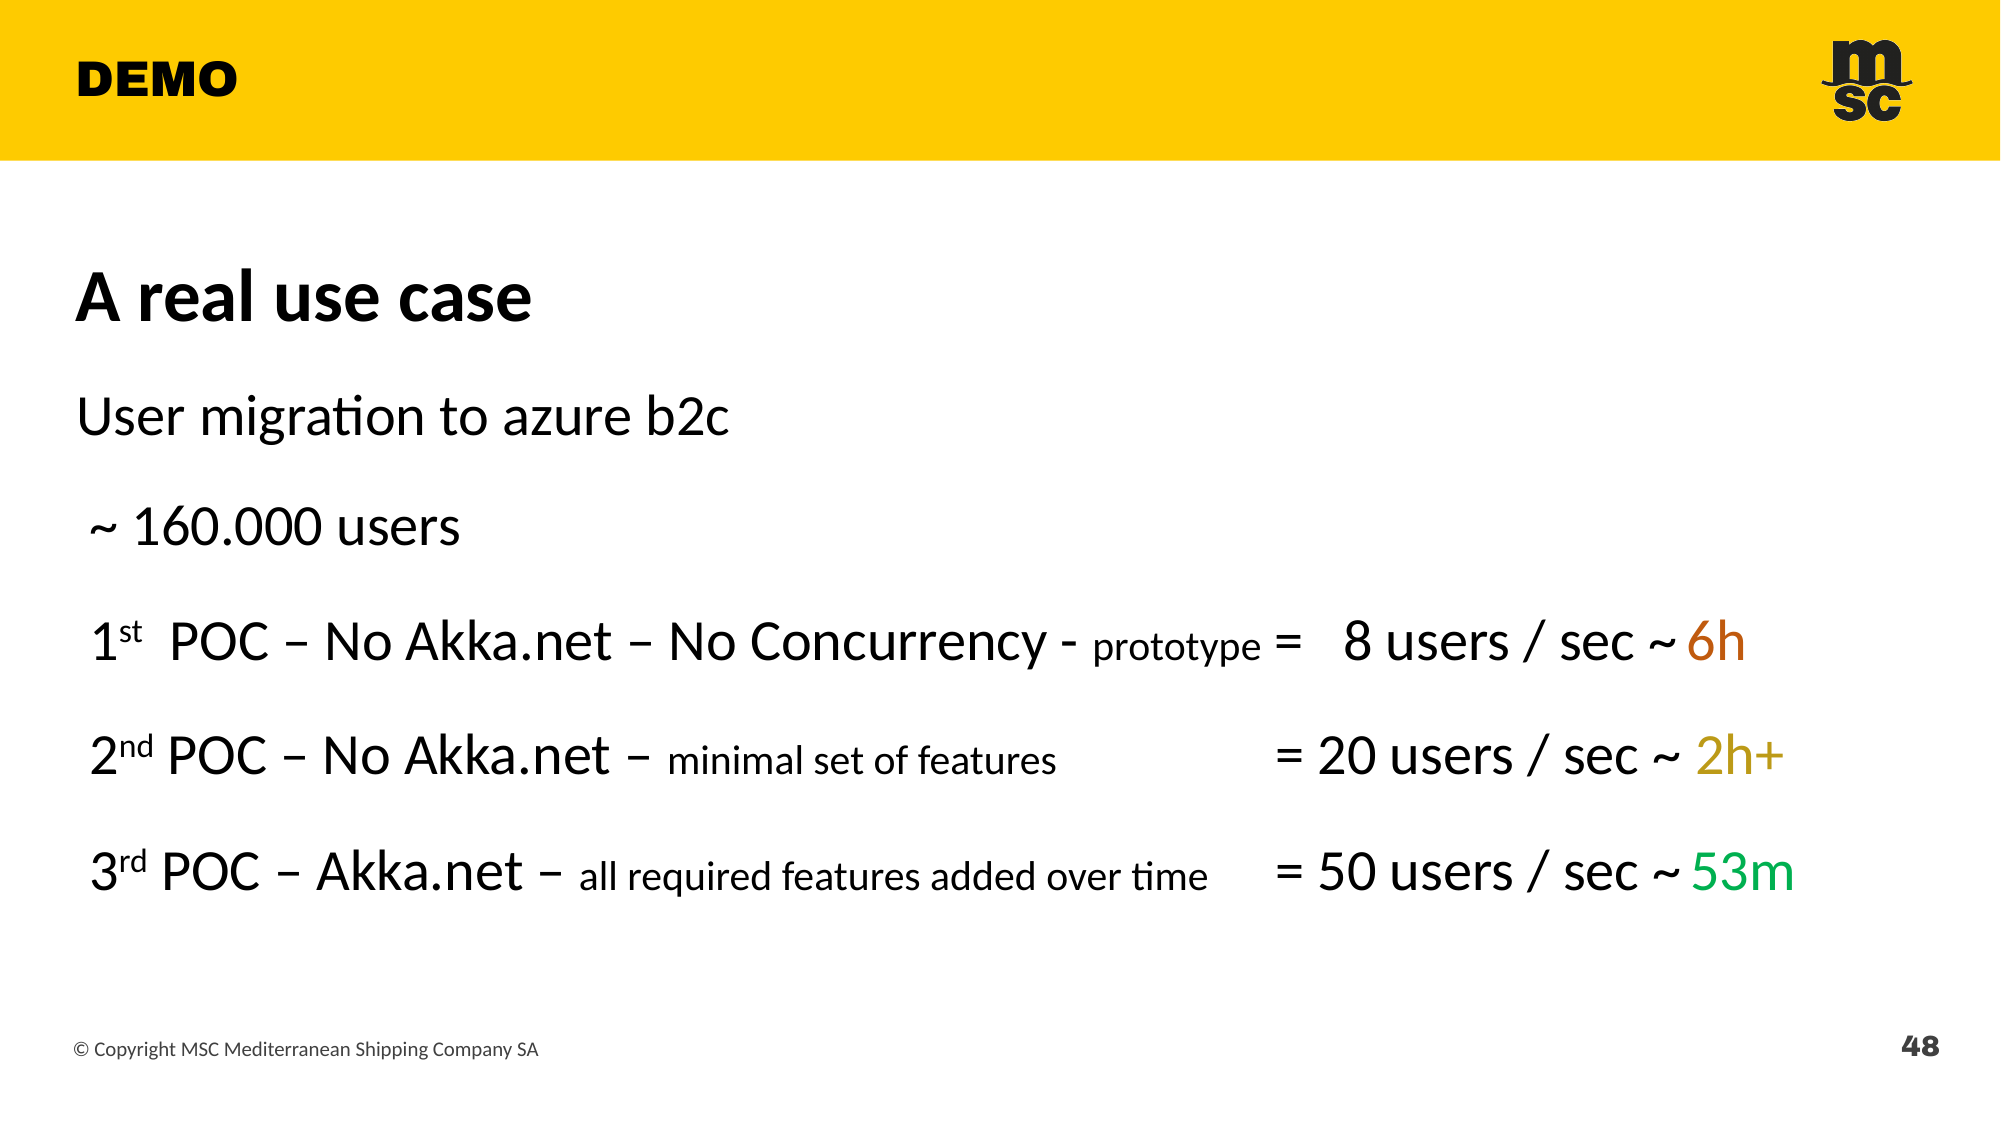

# DEMO
A real use case
User migration to azure b2c
~ 160.000 users

1st  POC – No Akka.net – No Concurrency - prototype =   8 users / sec ~ 6h

2nd POC – No Akka.net – minimal set of features                       = 20 users / sec ~ 2h+

3rd POC – Akka.net – all required features added over time       = 50 users / sec ~ 53m
48
© Copyright MSC Mediterranean Shipping Company SA